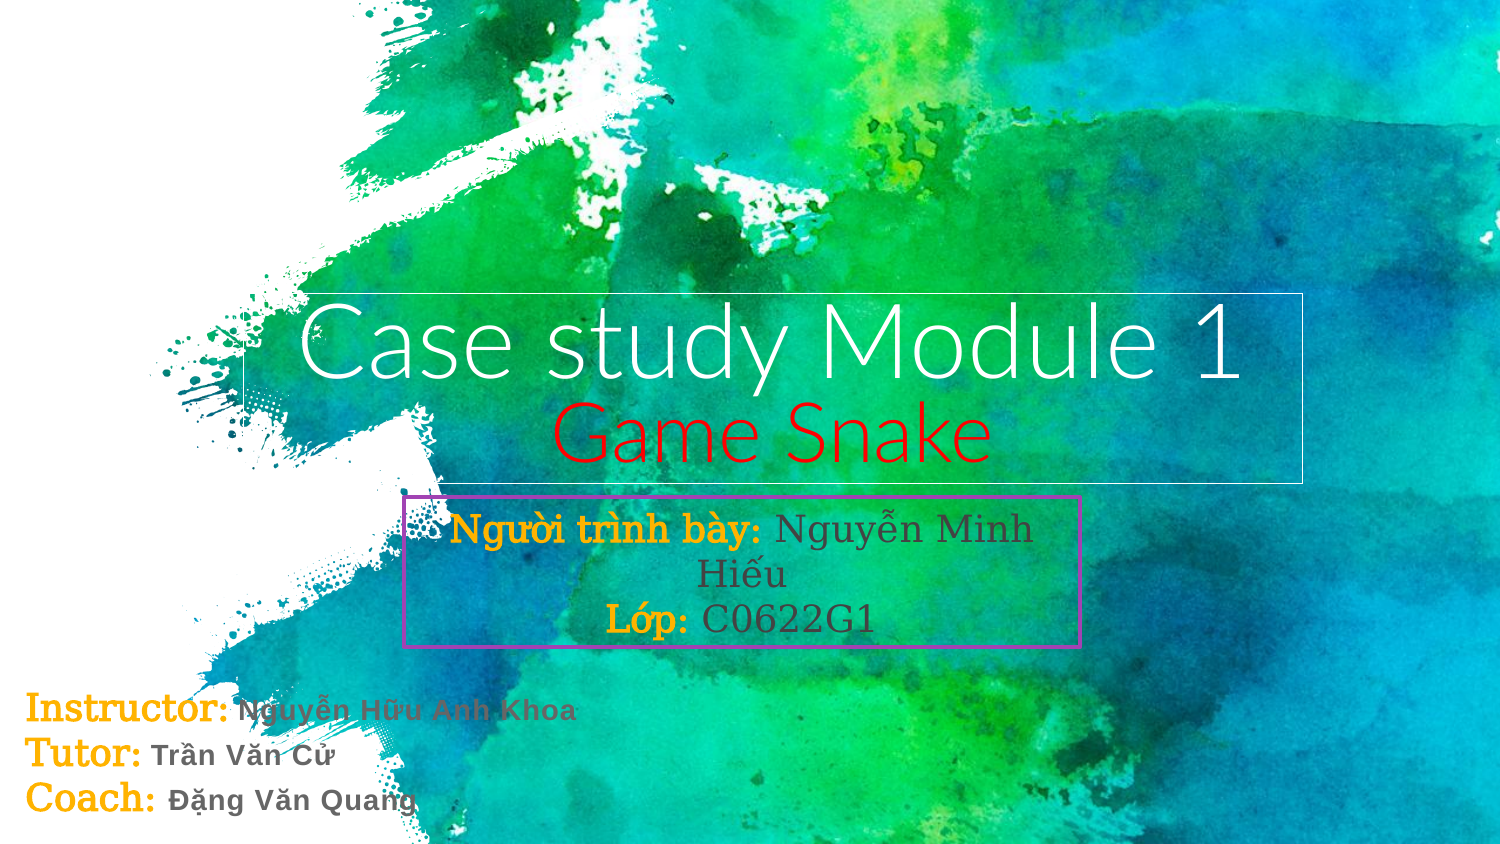

# Case study Module 1 Game Snake
Người trình bày: Nguyễn Minh Hiếu
Lớp: C0622G1
Instructor: Nguyễn Hữu Anh Khoa
Tutor: Trần Văn Cử
Coach: Đặng Văn Quang